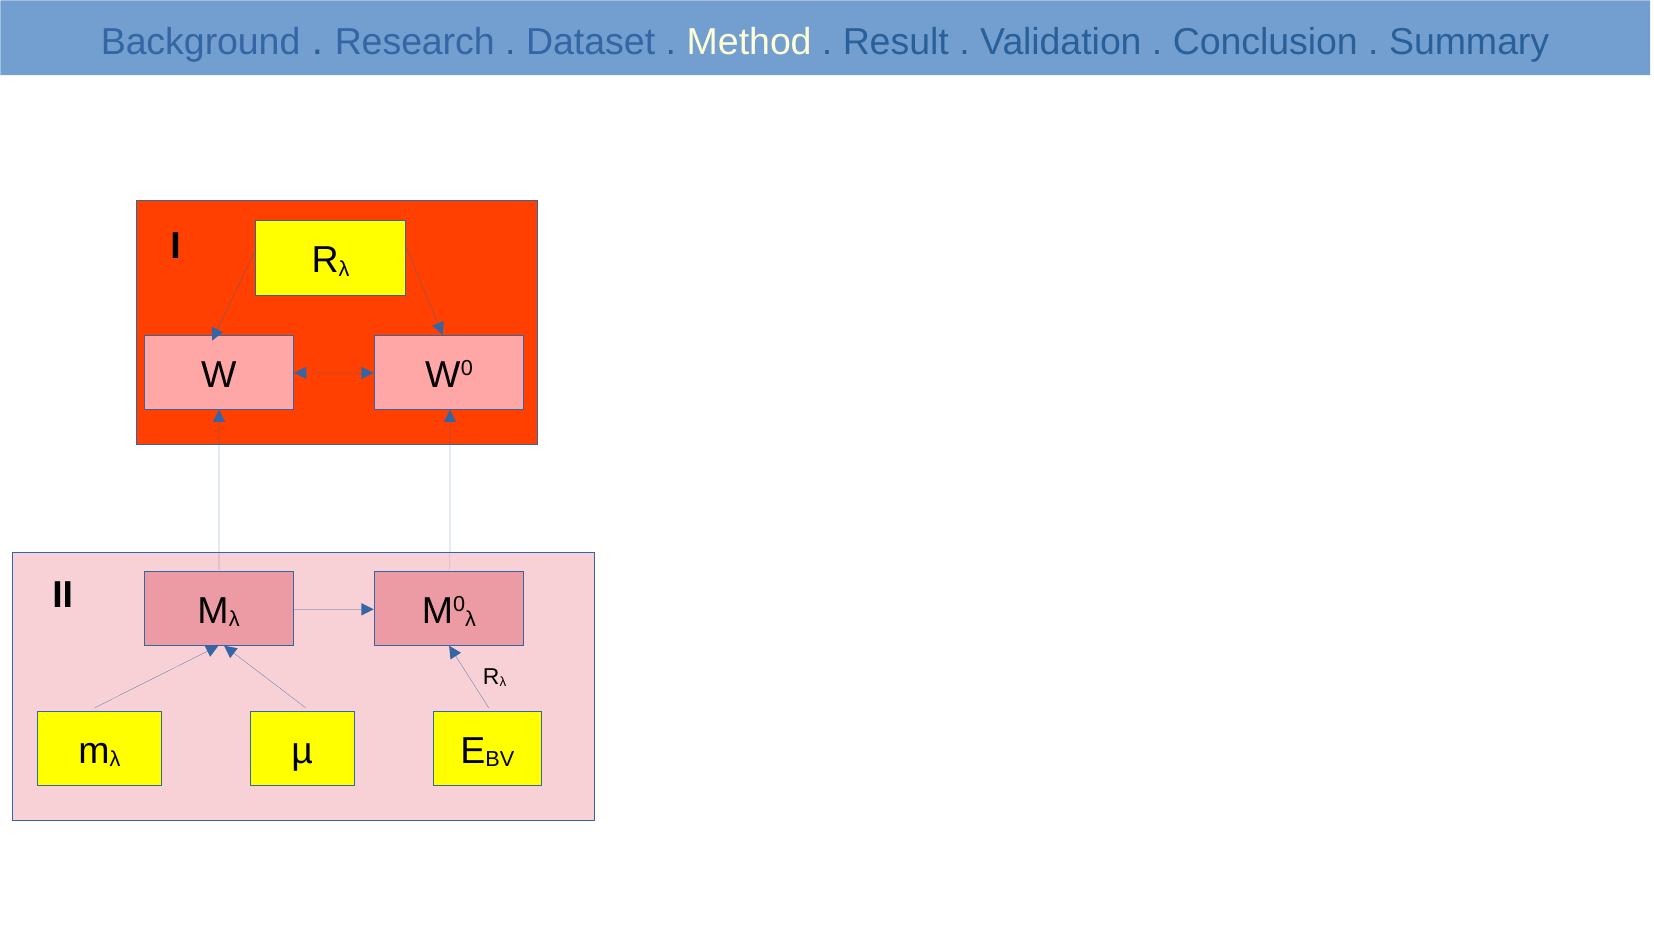

Background . Research . Dataset . Method . Result . Validation . Conclusion . Summary

I
Rλ

W
W0

II
Mλ
M0λ

Rλ
mλ
µ
EBV
13